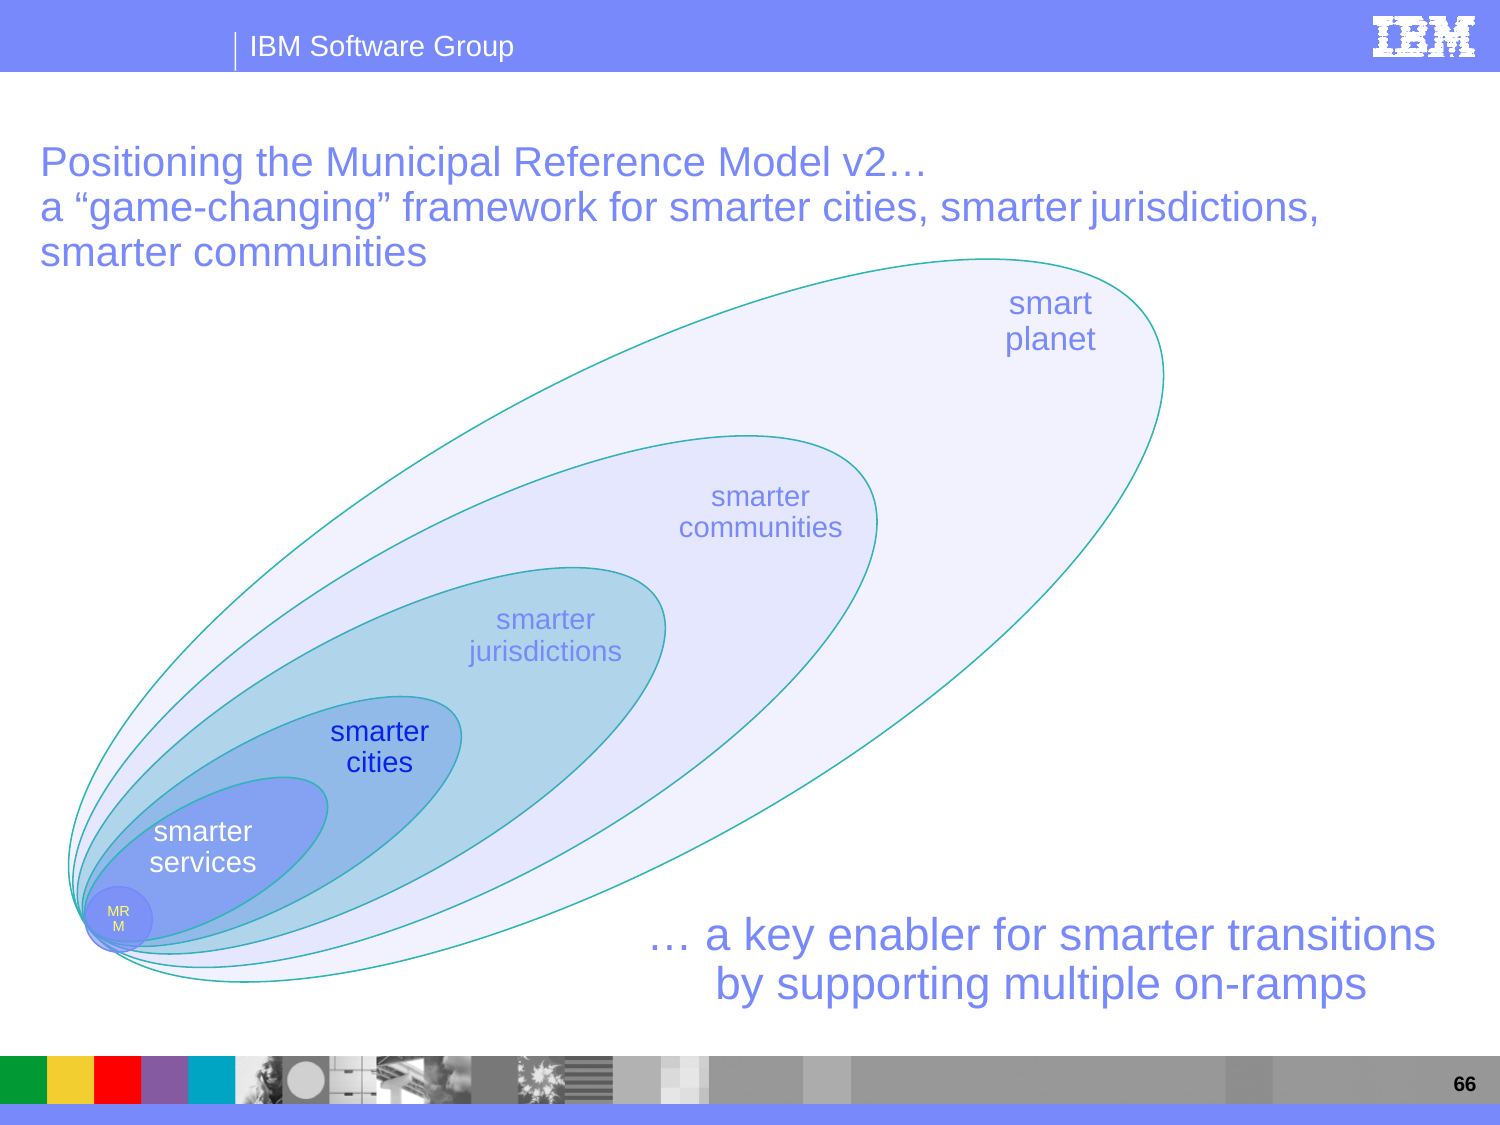

# Positioning the Municipal Reference Model v2… 			a “game-changing” framework for smarter cities, smarter	jurisdictions, smarter communities
smart
planet

smarter
communities

smarter
jurisdictions

smarter
cities

smarter
services

MRM
… a key enabler for smarter transitions
by supporting multiple on-ramps
66